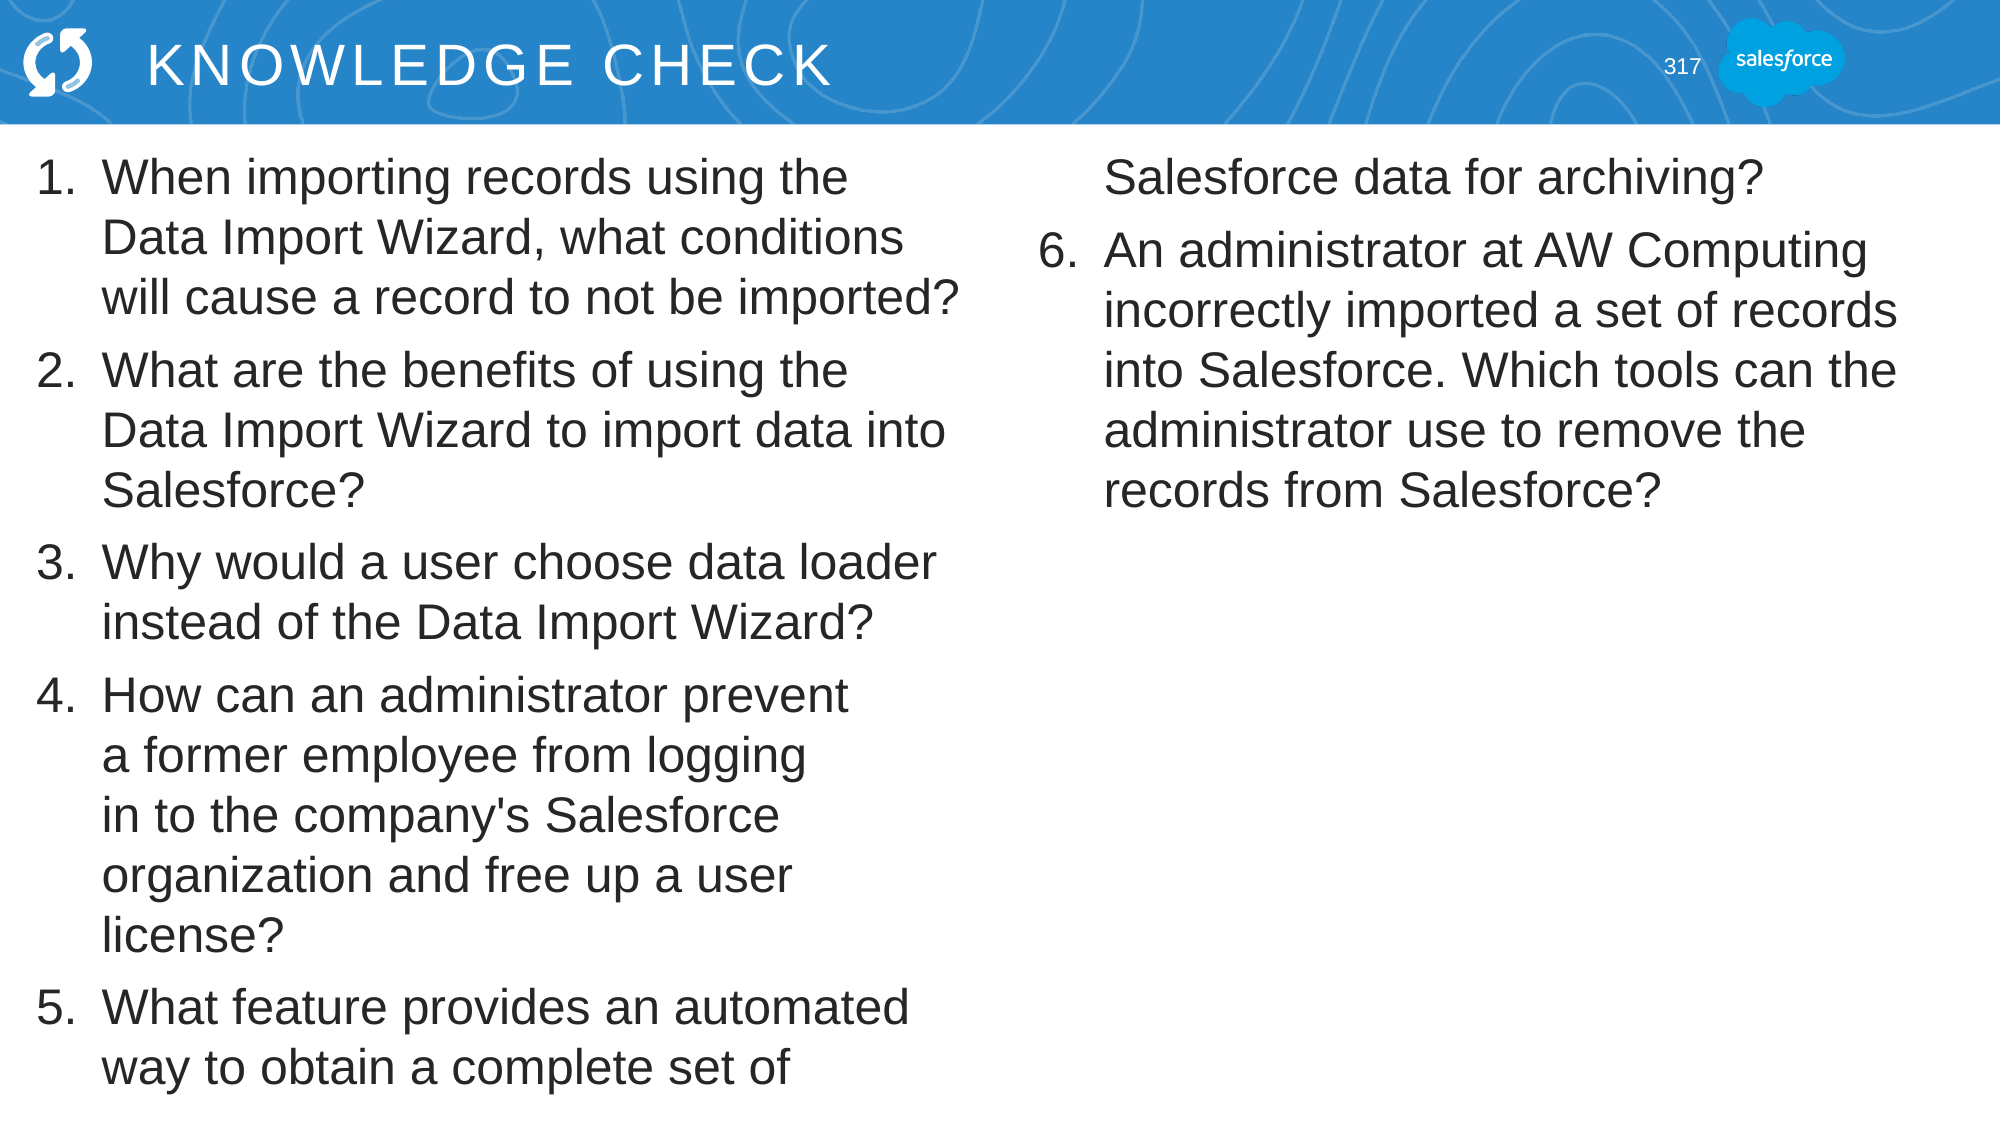

# Knowledge Check
317
When importing records using the Data Import Wizard, what conditions will cause a record to not be imported?
What are the benefits of using the Data Import Wizard to import data into Salesforce?
Why would a user choose data loader instead of the Data Import Wizard?
How can an administrator prevent
a former employee from logging
in to the company's Salesforce organization and free up a user license?
What feature provides an automated way to obtain a complete set of Salesforce data for archiving?
An administrator at AW Computing incorrectly imported a set of records into Salesforce. Which tools can the administrator use to remove the records from Salesforce?